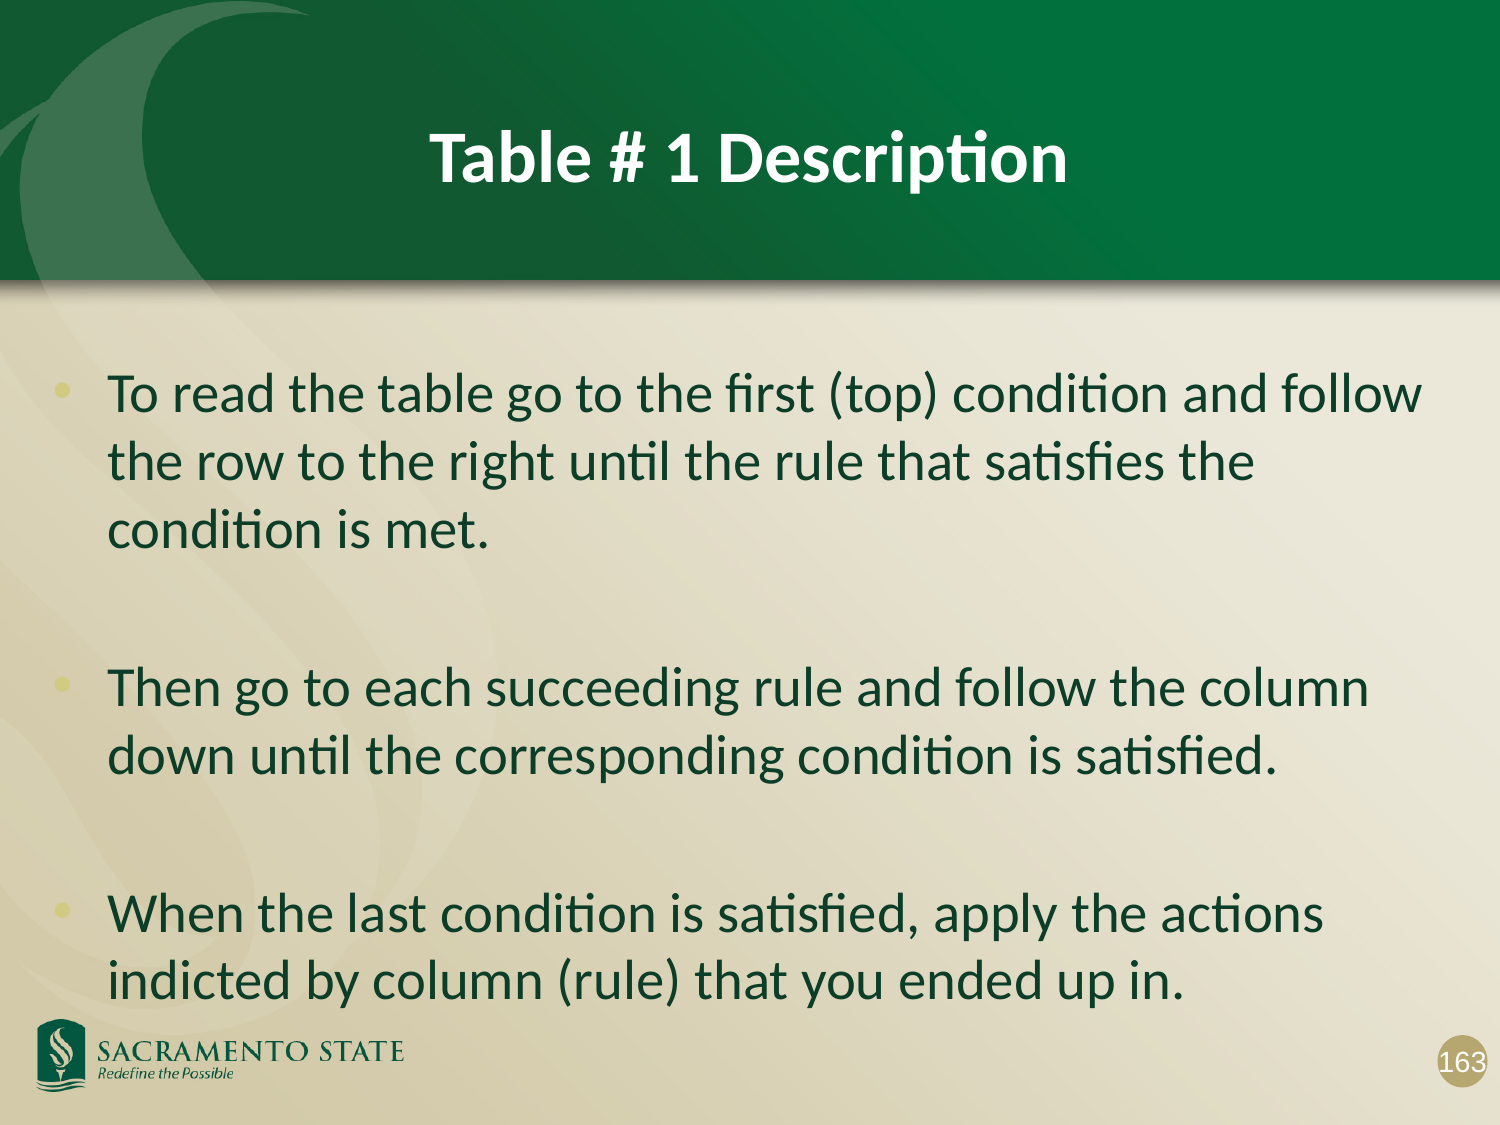

# Table # 1 Description

To read the table go to the first (top) condition and follow the row to the right until the rule that satisfies the condition is met.

Then go to each succeeding rule and follow the column down until the corresponding condition is satisfied.

When the last condition is satisfied, apply the actions indicted by column (rule) that you ended up in.
163